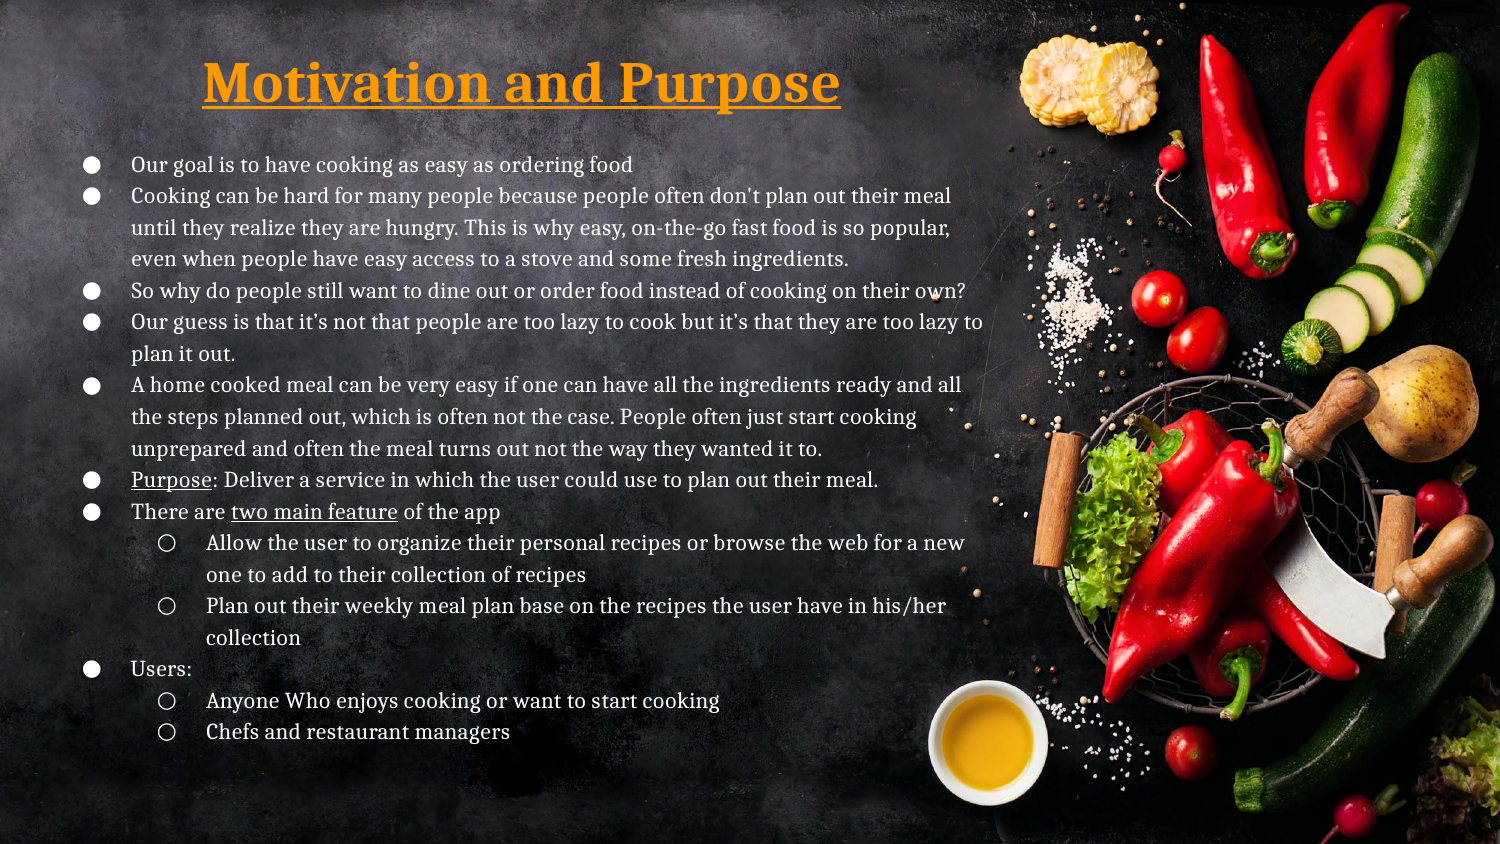

# Motivation and Purpose

Our goal is to have cooking as easy as ordering food
Cooking can be hard for many people because people often don't plan out their meal until they realize they are hungry. This is why easy, on-the-go fast food is so popular, even when people have easy access to a stove and some fresh ingredients.
So why do people still want to dine out or order food instead of cooking on their own?
Our guess is that it’s not that people are too lazy to cook but it’s that they are too lazy to plan it out.
A home cooked meal can be very easy if one can have all the ingredients ready and all the steps planned out, which is often not the case. People often just start cooking unprepared and often the meal turns out not the way they wanted it to.
Purpose: Deliver a service in which the user could use to plan out their meal.
There are two main feature of the app
Allow the user to organize their personal recipes or browse the web for a new one to add to their collection of recipes
Plan out their weekly meal plan base on the recipes the user have in his/her collection
Users:
Anyone Who enjoys cooking or want to start cooking
Chefs and restaurant managers